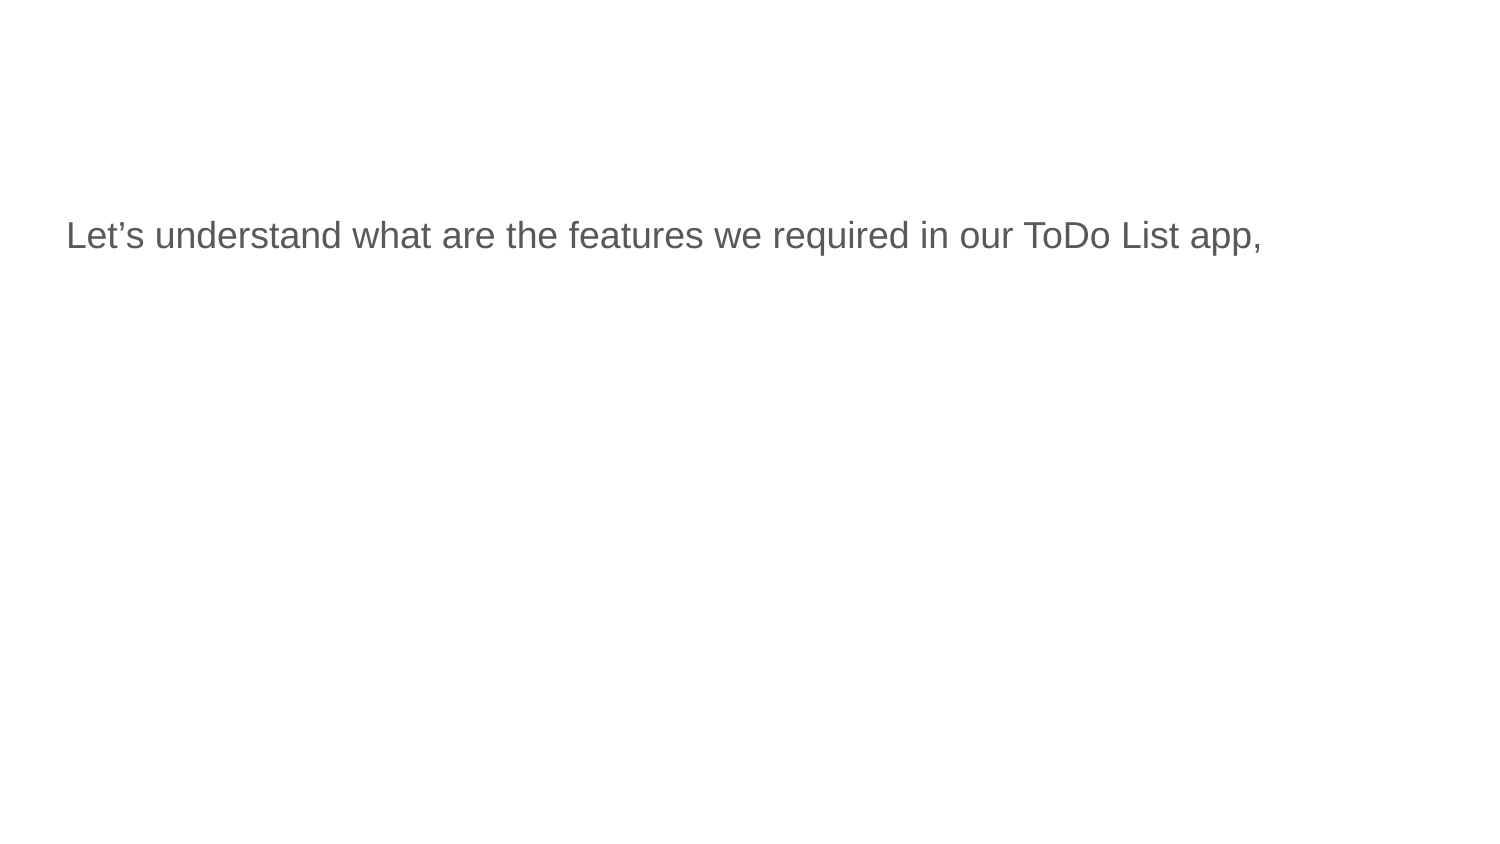

#
Let’s understand what are the features we required in our ToDo List app,